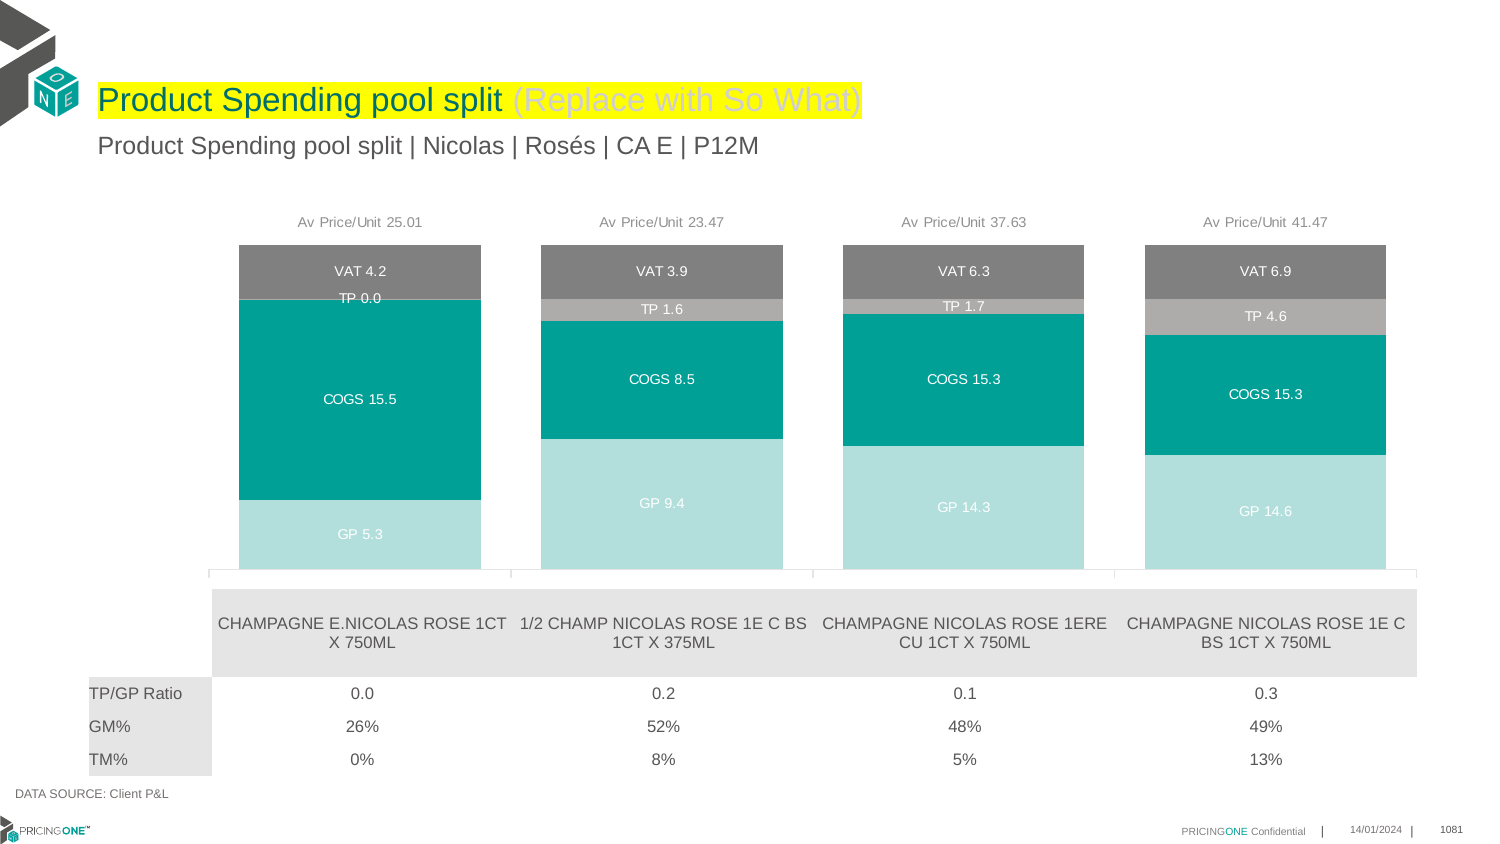

# Product Spending pool split (Replace with So What)
Product Spending pool split | Nicolas | Rosés | CA E | P12M

### Chart

| Category | GP | COGS | TP | VAT |
|---|---|---|---|---|
| Av Price/Unit 25.01 | 5.34433227315248 | 15.488967726847521 | 0.005490146554411268 | 4.167758029310881 |
| Av Price/Unit 23.47 | 9.39390909090909 | 8.53744090909091 | 1.6245855218855247 | 3.9111952861952832 |
| Av Price/Unit 37.63 | 14.316624884792628 | 15.331806451612906 | 1.7071754224270421 | 6.271121351766507 |
| Av Price/Unit 41.47 | 14.648466666666668 | 15.31204938271605 | 4.597097119341569 | 6.911522633744858 |
|  | CHAMPAGNE E.NICOLAS ROSE 1CT X 750ML | 1/2 CHAMP NICOLAS ROSE 1E C BS 1CT X 375ML | CHAMPAGNE NICOLAS ROSE 1ERE CU 1CT X 750ML | CHAMPAGNE NICOLAS ROSE 1E C BS 1CT X 750ML |
| --- | --- | --- | --- | --- |
| TP/GP Ratio | 0.0 | 0.2 | 0.1 | 0.3 |
| GM% | 26% | 52% | 48% | 49% |
| TM% | 0% | 8% | 5% | 13% |
DATA SOURCE: Client P&L

14/01/2024
1081